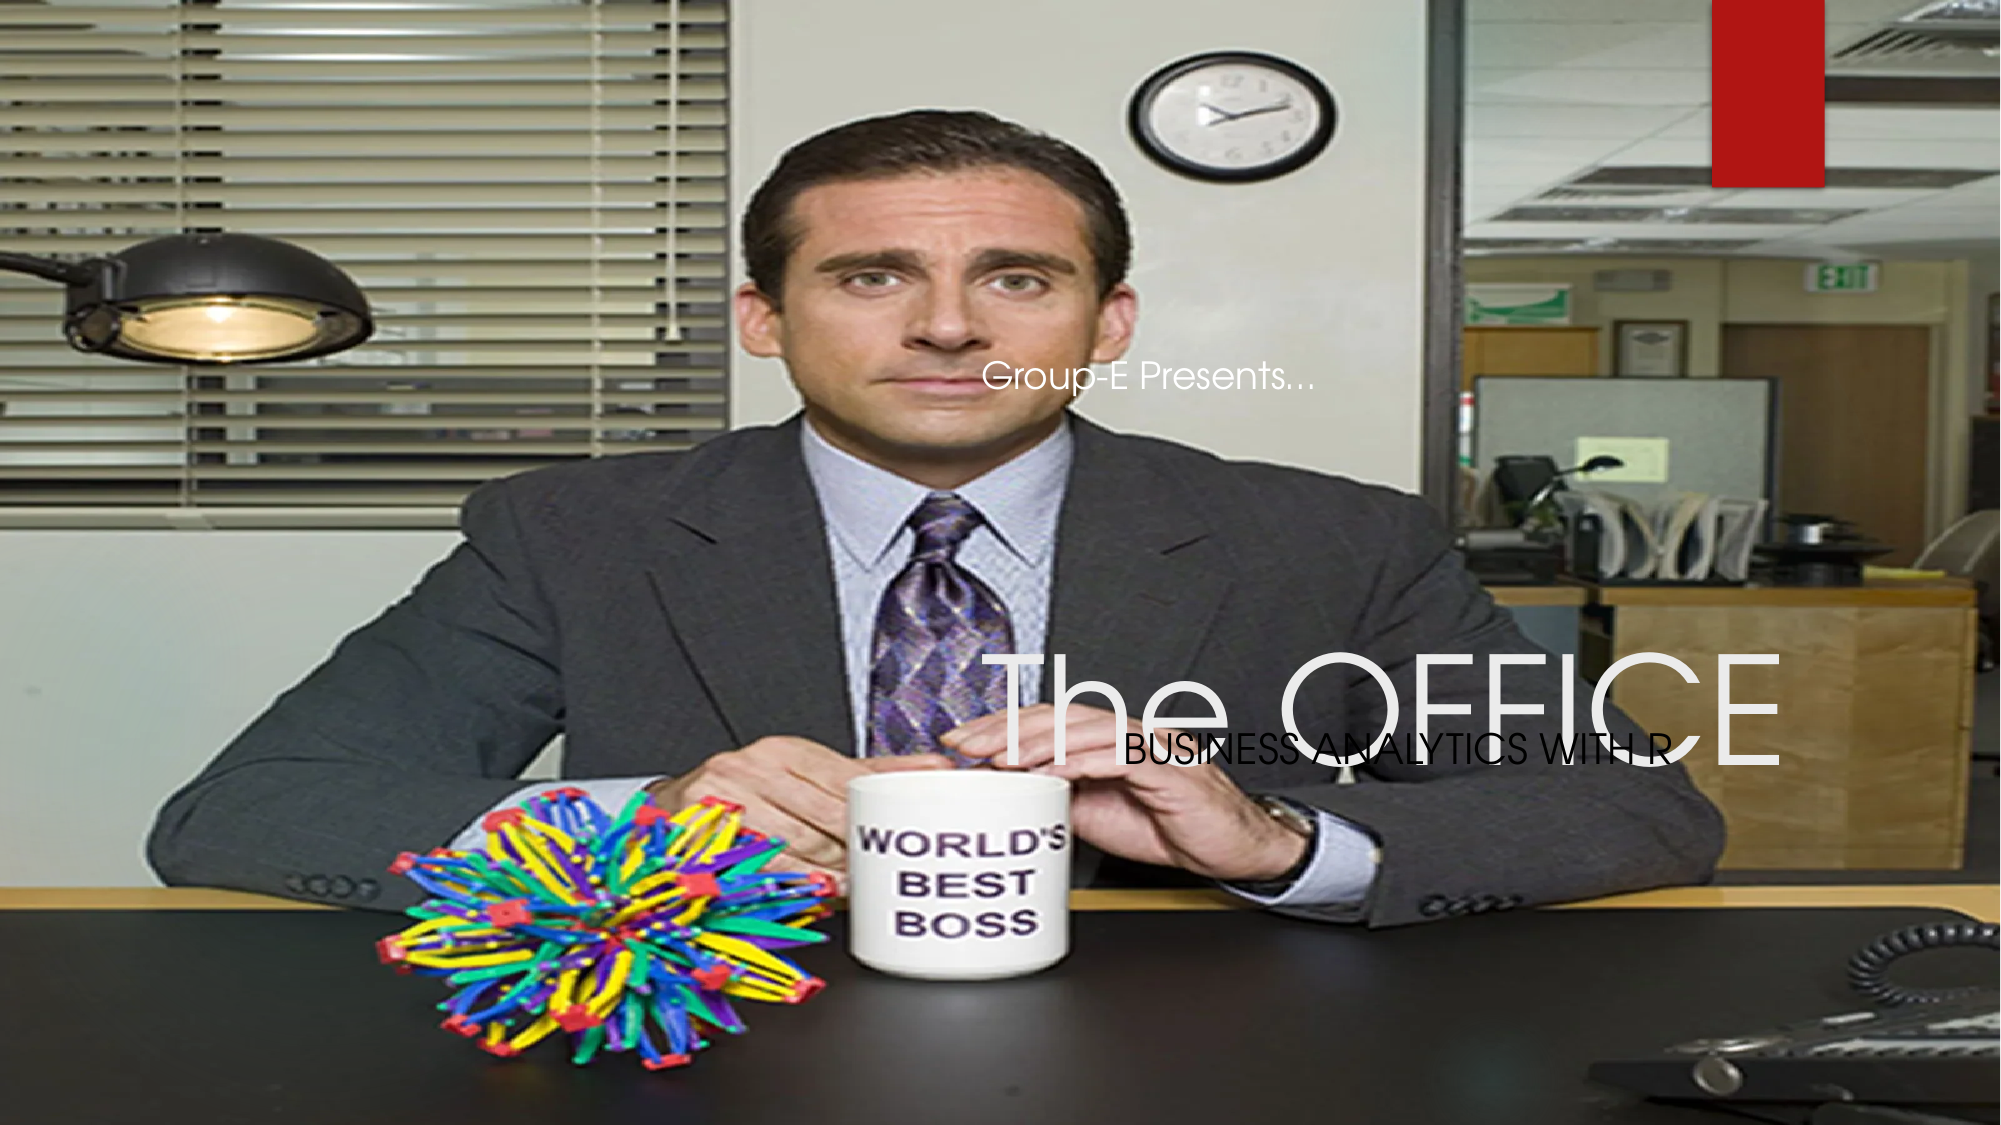

# The OFFICE
Group-E Presents…
Business Analytics with R